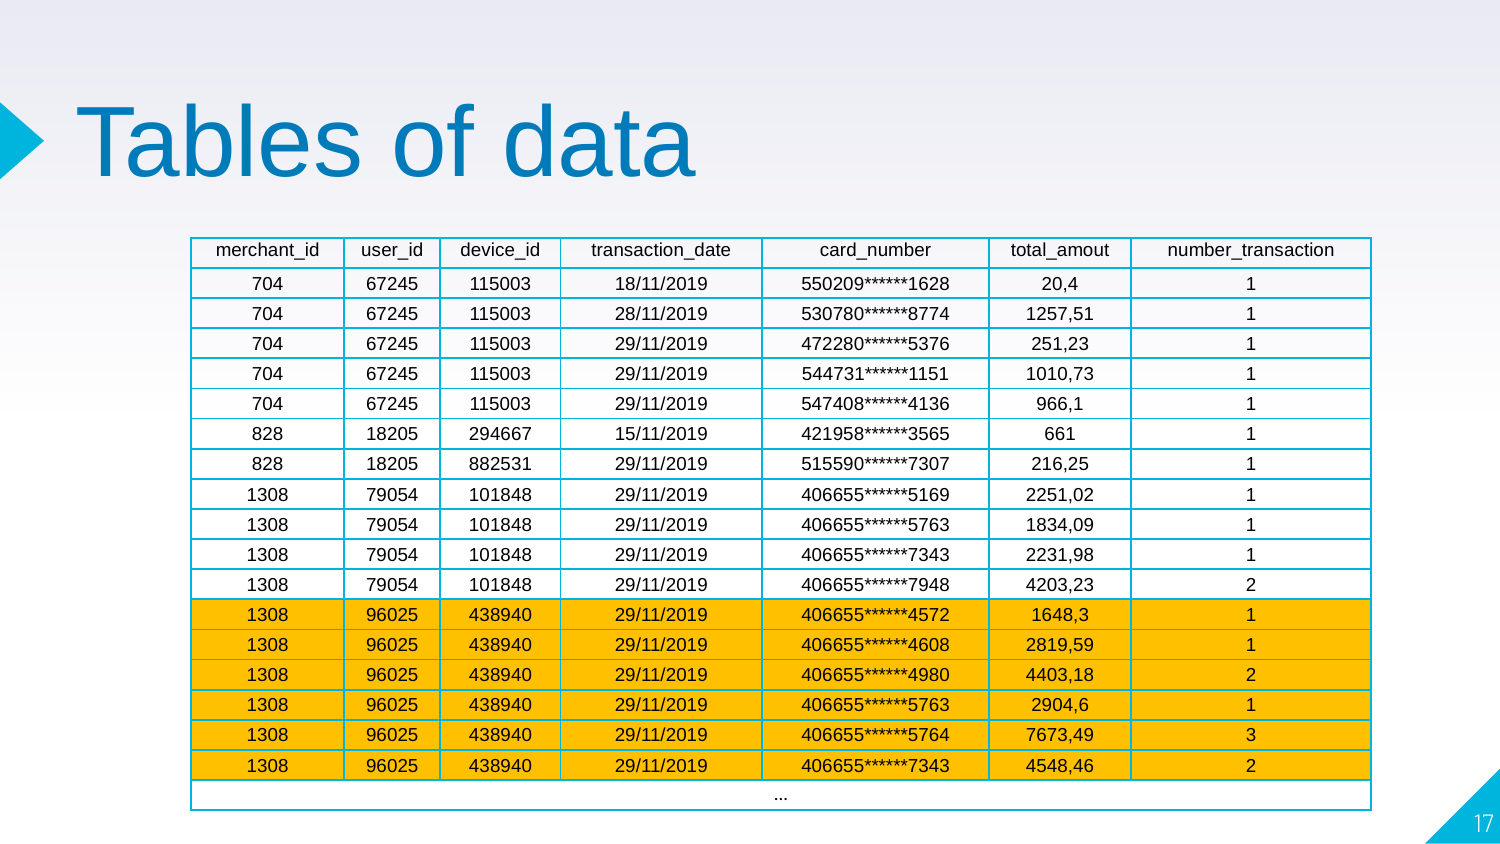

# Tables of data
| merchant\_id | user\_id | device\_id | transaction\_date | card\_number | total\_amout | number\_transaction |
| --- | --- | --- | --- | --- | --- | --- |
| 704 | 67245 | 115003 | 18/11/2019 | 550209\*\*\*\*\*\*1628 | 20,4 | 1 |
| 704 | 67245 | 115003 | 28/11/2019 | 530780\*\*\*\*\*\*8774 | 1257,51 | 1 |
| 704 | 67245 | 115003 | 29/11/2019 | 472280\*\*\*\*\*\*5376 | 251,23 | 1 |
| 704 | 67245 | 115003 | 29/11/2019 | 544731\*\*\*\*\*\*1151 | 1010,73 | 1 |
| 704 | 67245 | 115003 | 29/11/2019 | 547408\*\*\*\*\*\*4136 | 966,1 | 1 |
| 828 | 18205 | 294667 | 15/11/2019 | 421958\*\*\*\*\*\*3565 | 661 | 1 |
| 828 | 18205 | 882531 | 29/11/2019 | 515590\*\*\*\*\*\*7307 | 216,25 | 1 |
| 1308 | 79054 | 101848 | 29/11/2019 | 406655\*\*\*\*\*\*5169 | 2251,02 | 1 |
| 1308 | 79054 | 101848 | 29/11/2019 | 406655\*\*\*\*\*\*5763 | 1834,09 | 1 |
| 1308 | 79054 | 101848 | 29/11/2019 | 406655\*\*\*\*\*\*7343 | 2231,98 | 1 |
| 1308 | 79054 | 101848 | 29/11/2019 | 406655\*\*\*\*\*\*7948 | 4203,23 | 2 |
| 1308 | 96025 | 438940 | 29/11/2019 | 406655\*\*\*\*\*\*4572 | 1648,3 | 1 |
| 1308 | 96025 | 438940 | 29/11/2019 | 406655\*\*\*\*\*\*4608 | 2819,59 | 1 |
| 1308 | 96025 | 438940 | 29/11/2019 | 406655\*\*\*\*\*\*4980 | 4403,18 | 2 |
| 1308 | 96025 | 438940 | 29/11/2019 | 406655\*\*\*\*\*\*5763 | 2904,6 | 1 |
| 1308 | 96025 | 438940 | 29/11/2019 | 406655\*\*\*\*\*\*5764 | 7673,49 | 3 |
| 1308 | 96025 | 438940 | 29/11/2019 | 406655\*\*\*\*\*\*7343 | 4548,46 | 2 |
| ... |  |  |  |  |  |  |
17